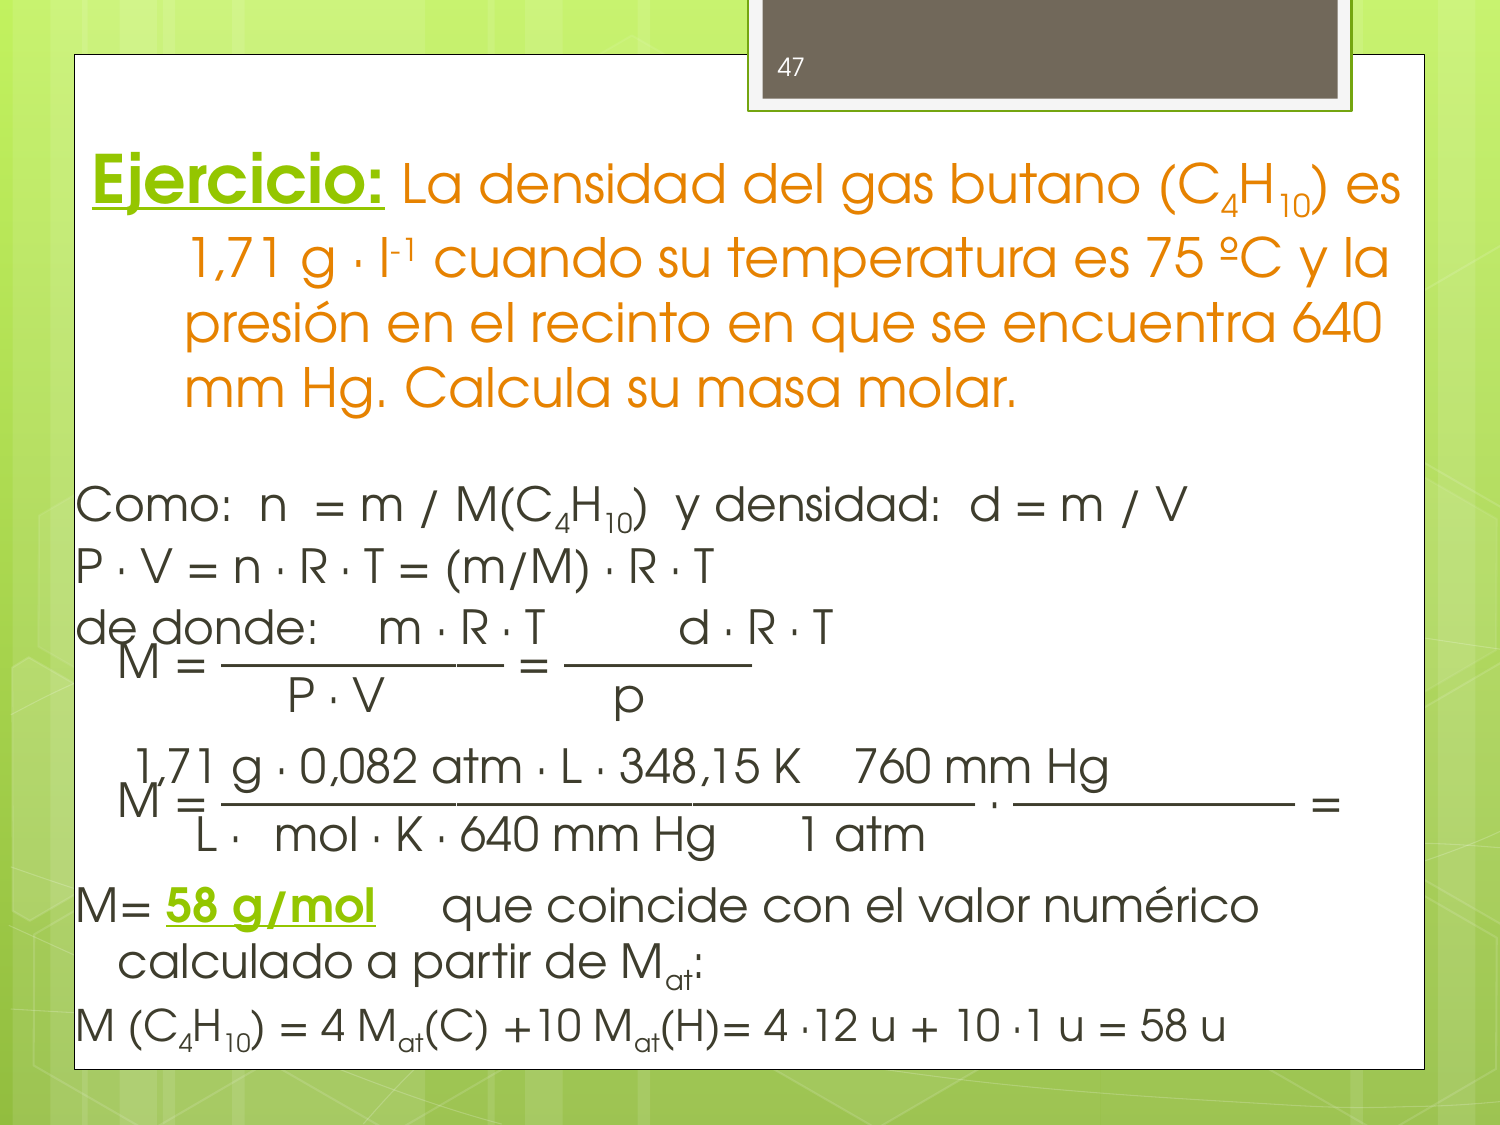

# Ejercicio: La densidad del gas butano (C4H10) es 1,71 g · l-1 cuando su temperatura es 75 ºC y la presión en el recinto en que se encuentra 640 mm Hg. Calcula su masa molar.
Como:  n  = m / M(C4H10)  y densidad:  d = m / V
P · V = n · R · T = (m/M) · R · T
de donde:  		m · R · T 	   d · R · T
			M = —————— = ————
			 	   P · V 	        p
 	 1,71 g · 0,082 atm · L · 348,15 K    760 mm Hg
M = ———————————————— · —————— =
	      L ·	  mol · K · 640 mm Hg      1 atm
M= 58 g/mol     que coincide con el valor numérico calculado a partir de Mat:
M (C4H10) = 4 Mat(C) +10 Mat(H)= 4 ·12 u + 10 ·1 u = 58 u
47